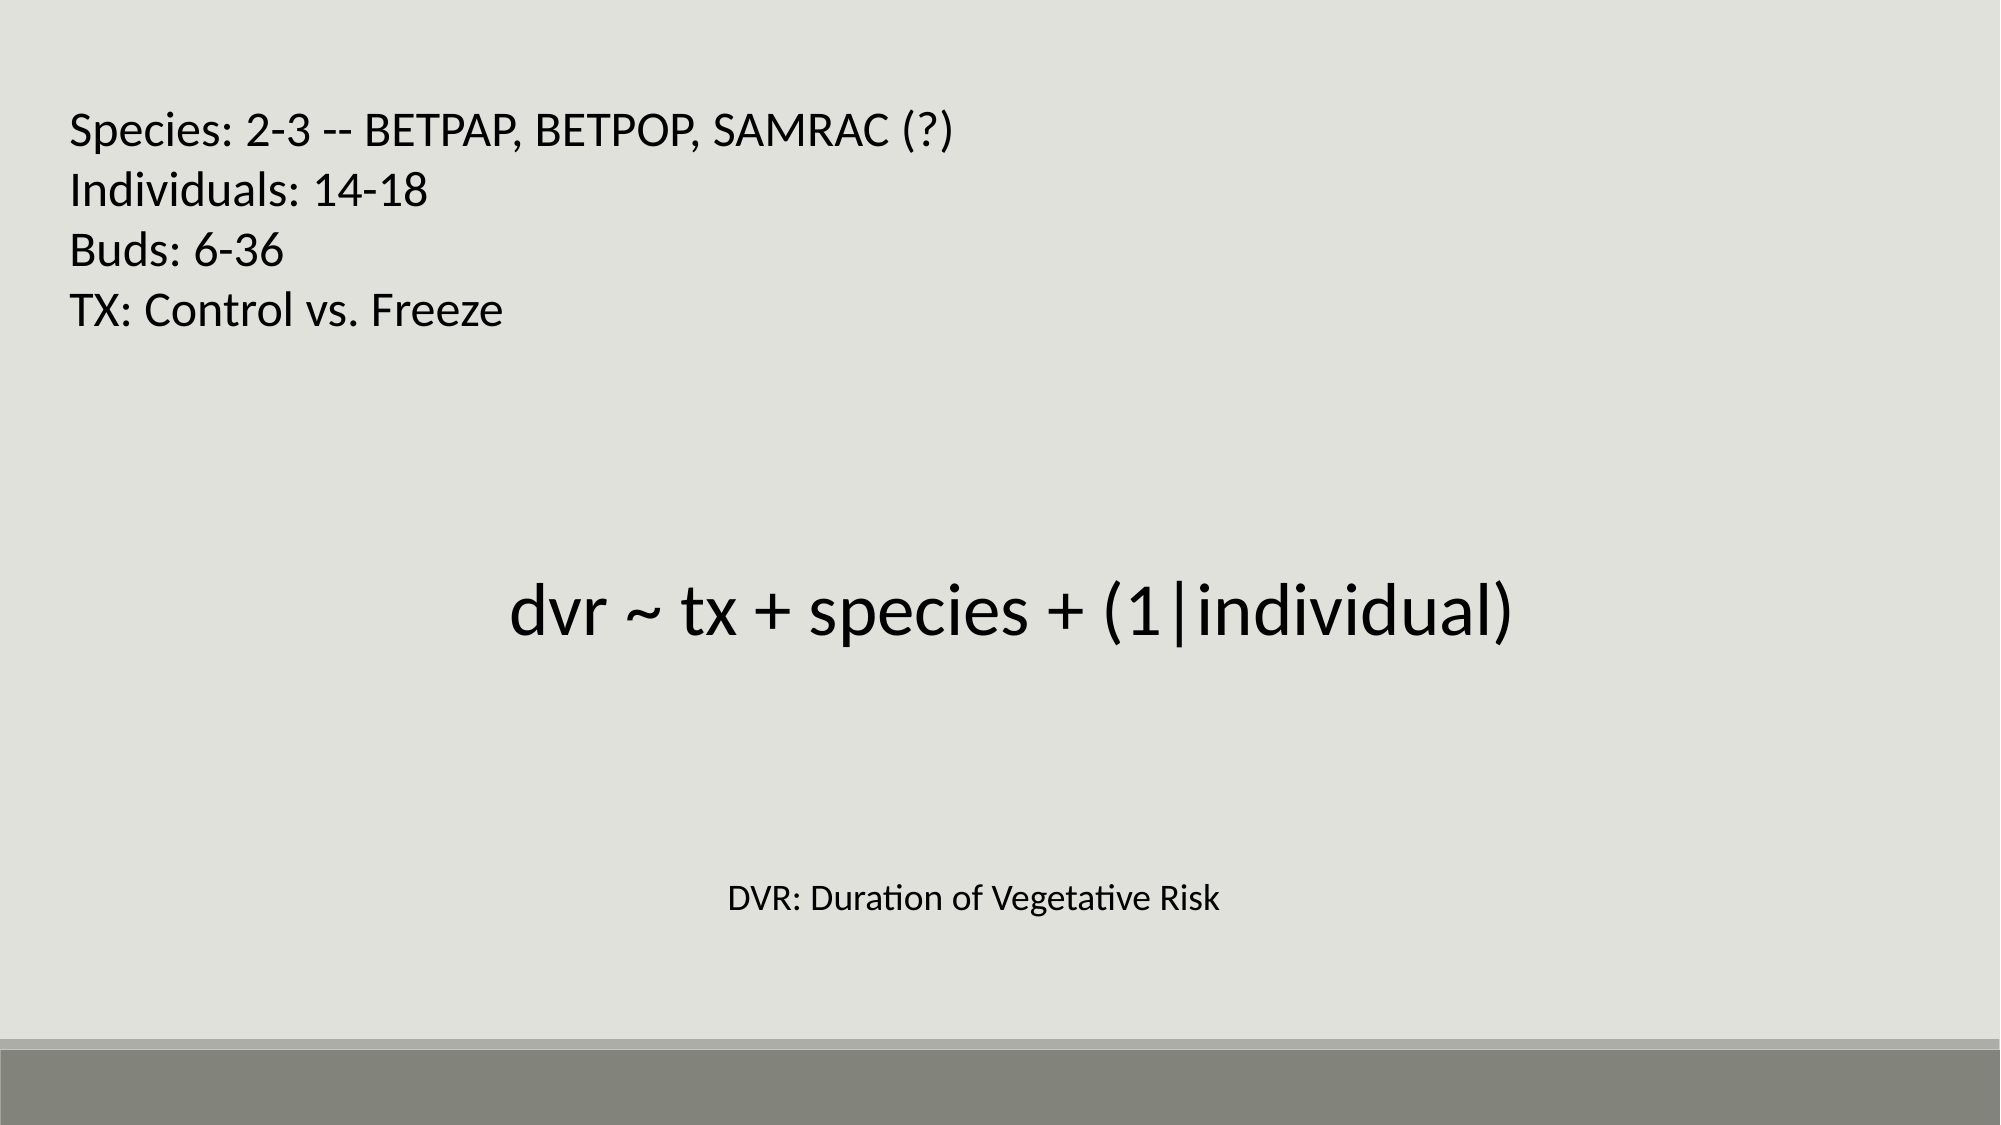

Species: 2-3 -- BETPAP, BETPOP, SAMRAC (?)
Individuals: 14-18
Buds: 6-36
TX: Control vs. Freeze
dvr ~ tx + species + (1|individual)
DVR: Duration of Vegetative Risk